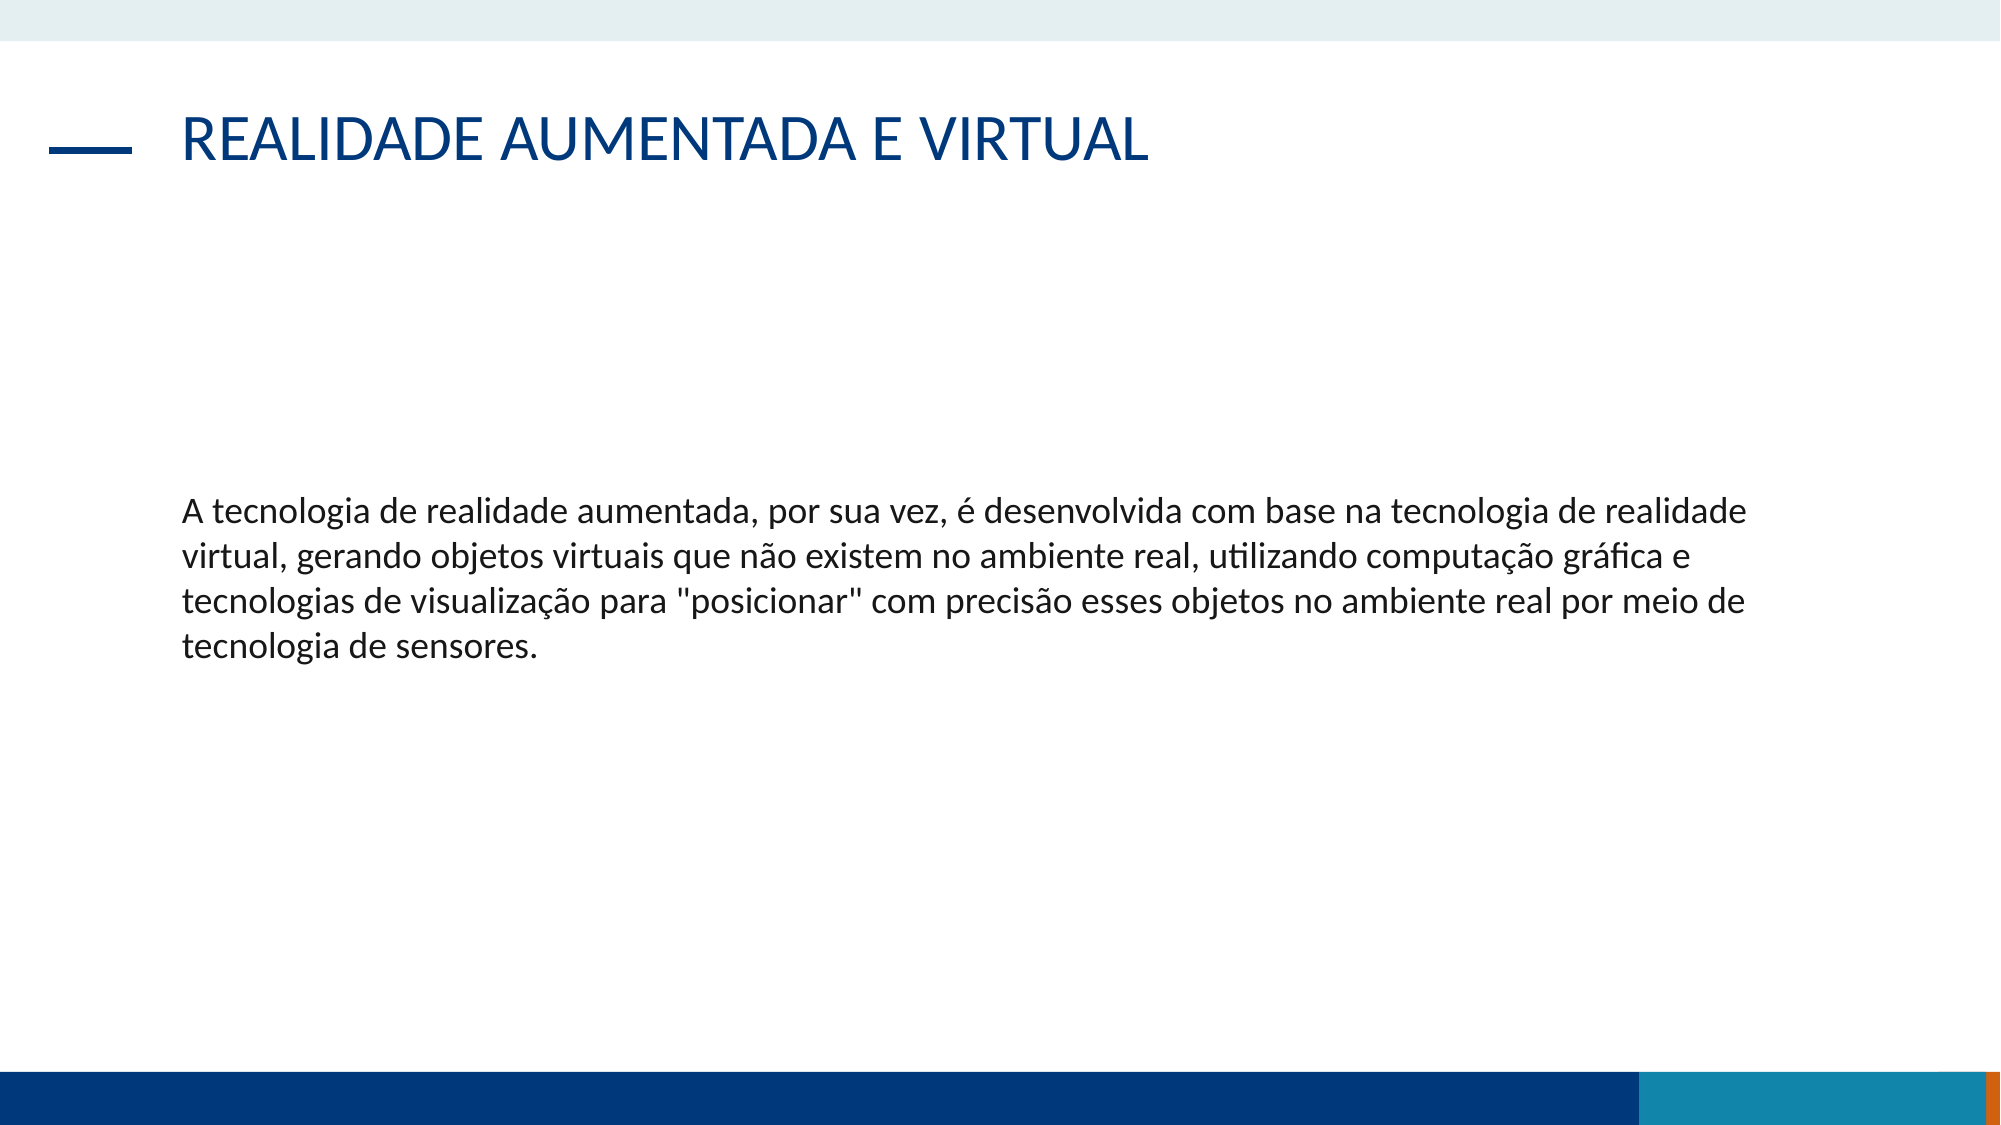

REALIDADE AUMENTADA E VIRTUAL
A tecnologia de realidade aumentada, por sua vez, é desenvolvida com base na tecnologia de realidade virtual, gerando objetos virtuais que não existem no ambiente real, utilizando computação gráfica e tecnologias de visualização para "posicionar" com precisão esses objetos no ambiente real por meio de tecnologia de sensores.